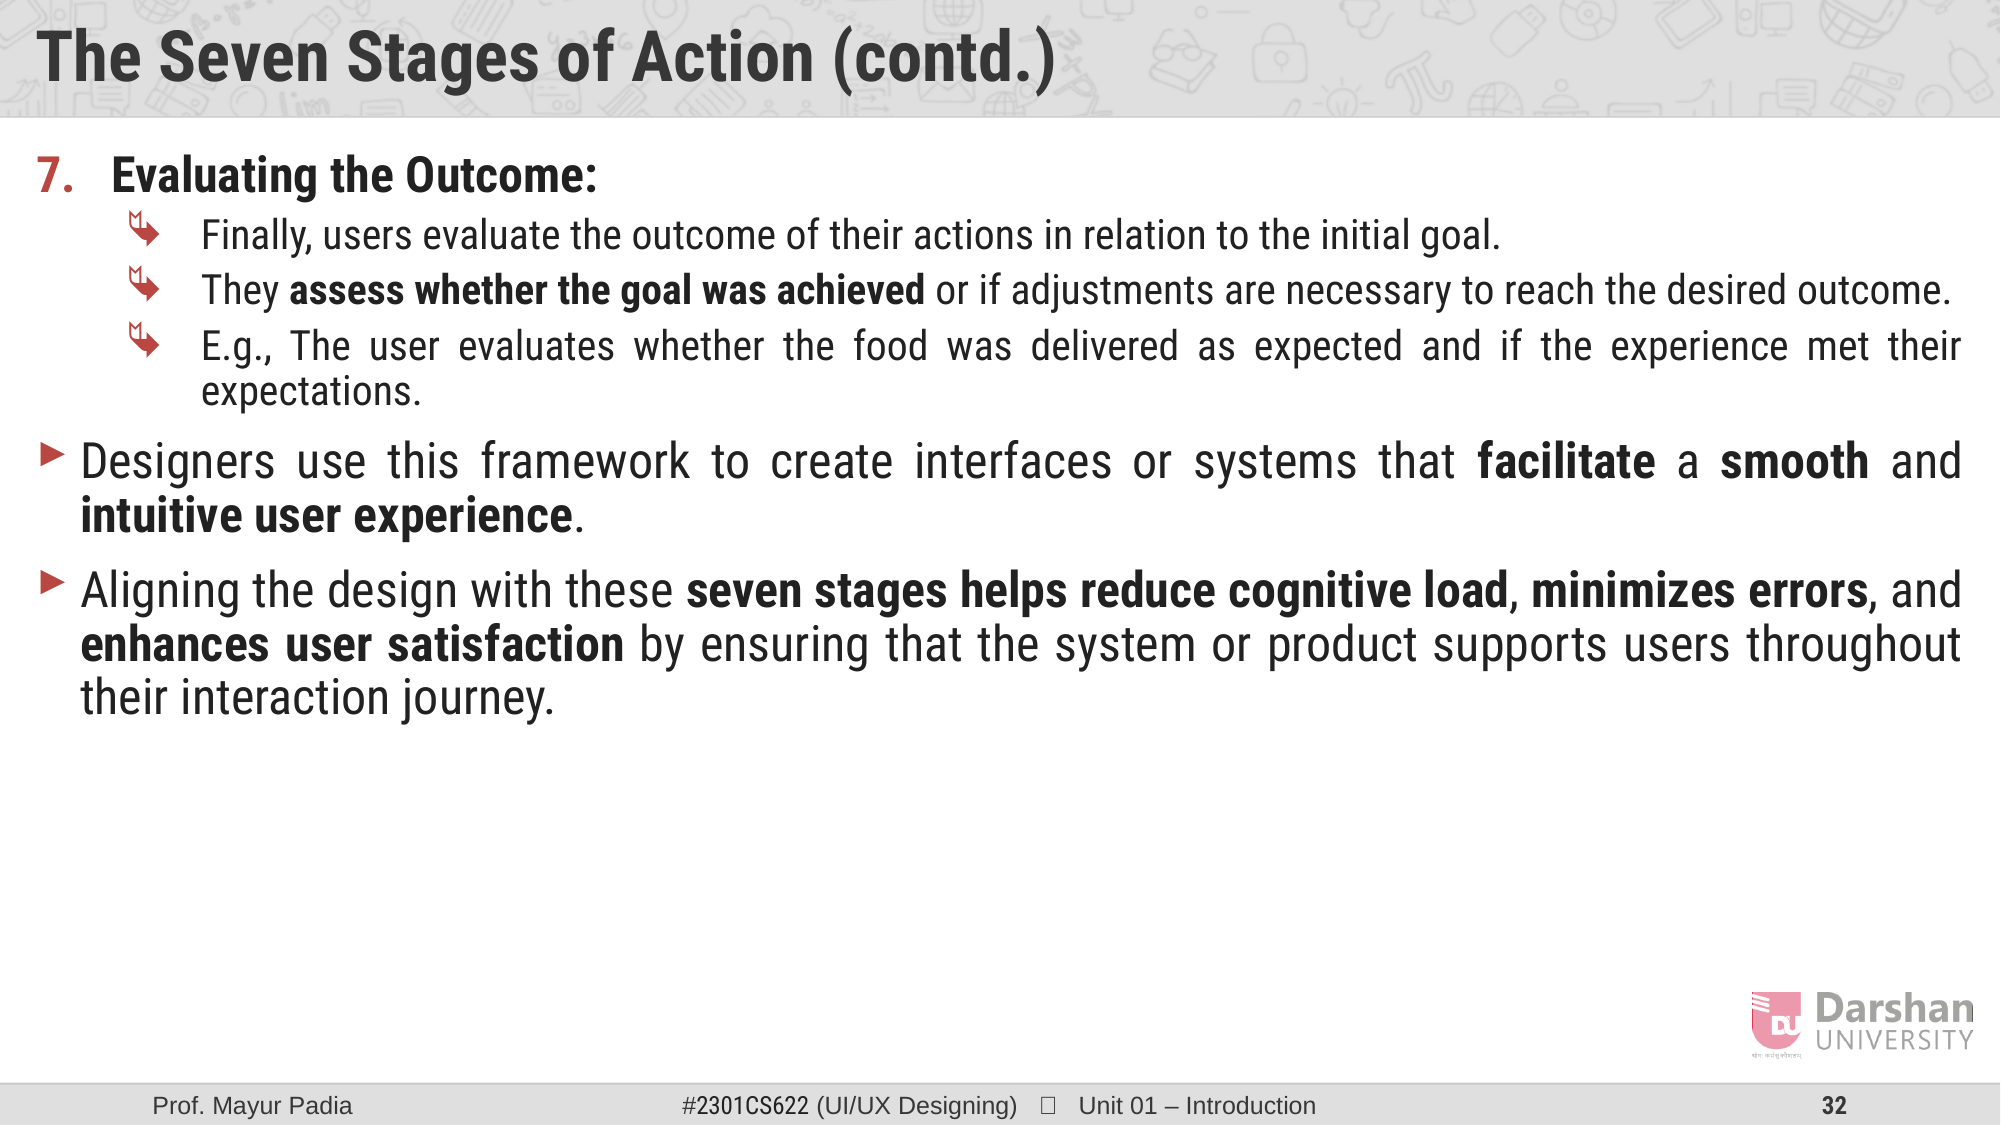

# The Seven Stages of Action (contd.)
Evaluating the Outcome:
Finally, users evaluate the outcome of their actions in relation to the initial goal.
They assess whether the goal was achieved or if adjustments are necessary to reach the desired outcome.
E.g., The user evaluates whether the food was delivered as expected and if the experience met their expectations.
Designers use this framework to create interfaces or systems that facilitate a smooth and intuitive user experience.
Aligning the design with these seven stages helps reduce cognitive load, minimizes errors, and enhances user satisfaction by ensuring that the system or product supports users throughout their interaction journey.